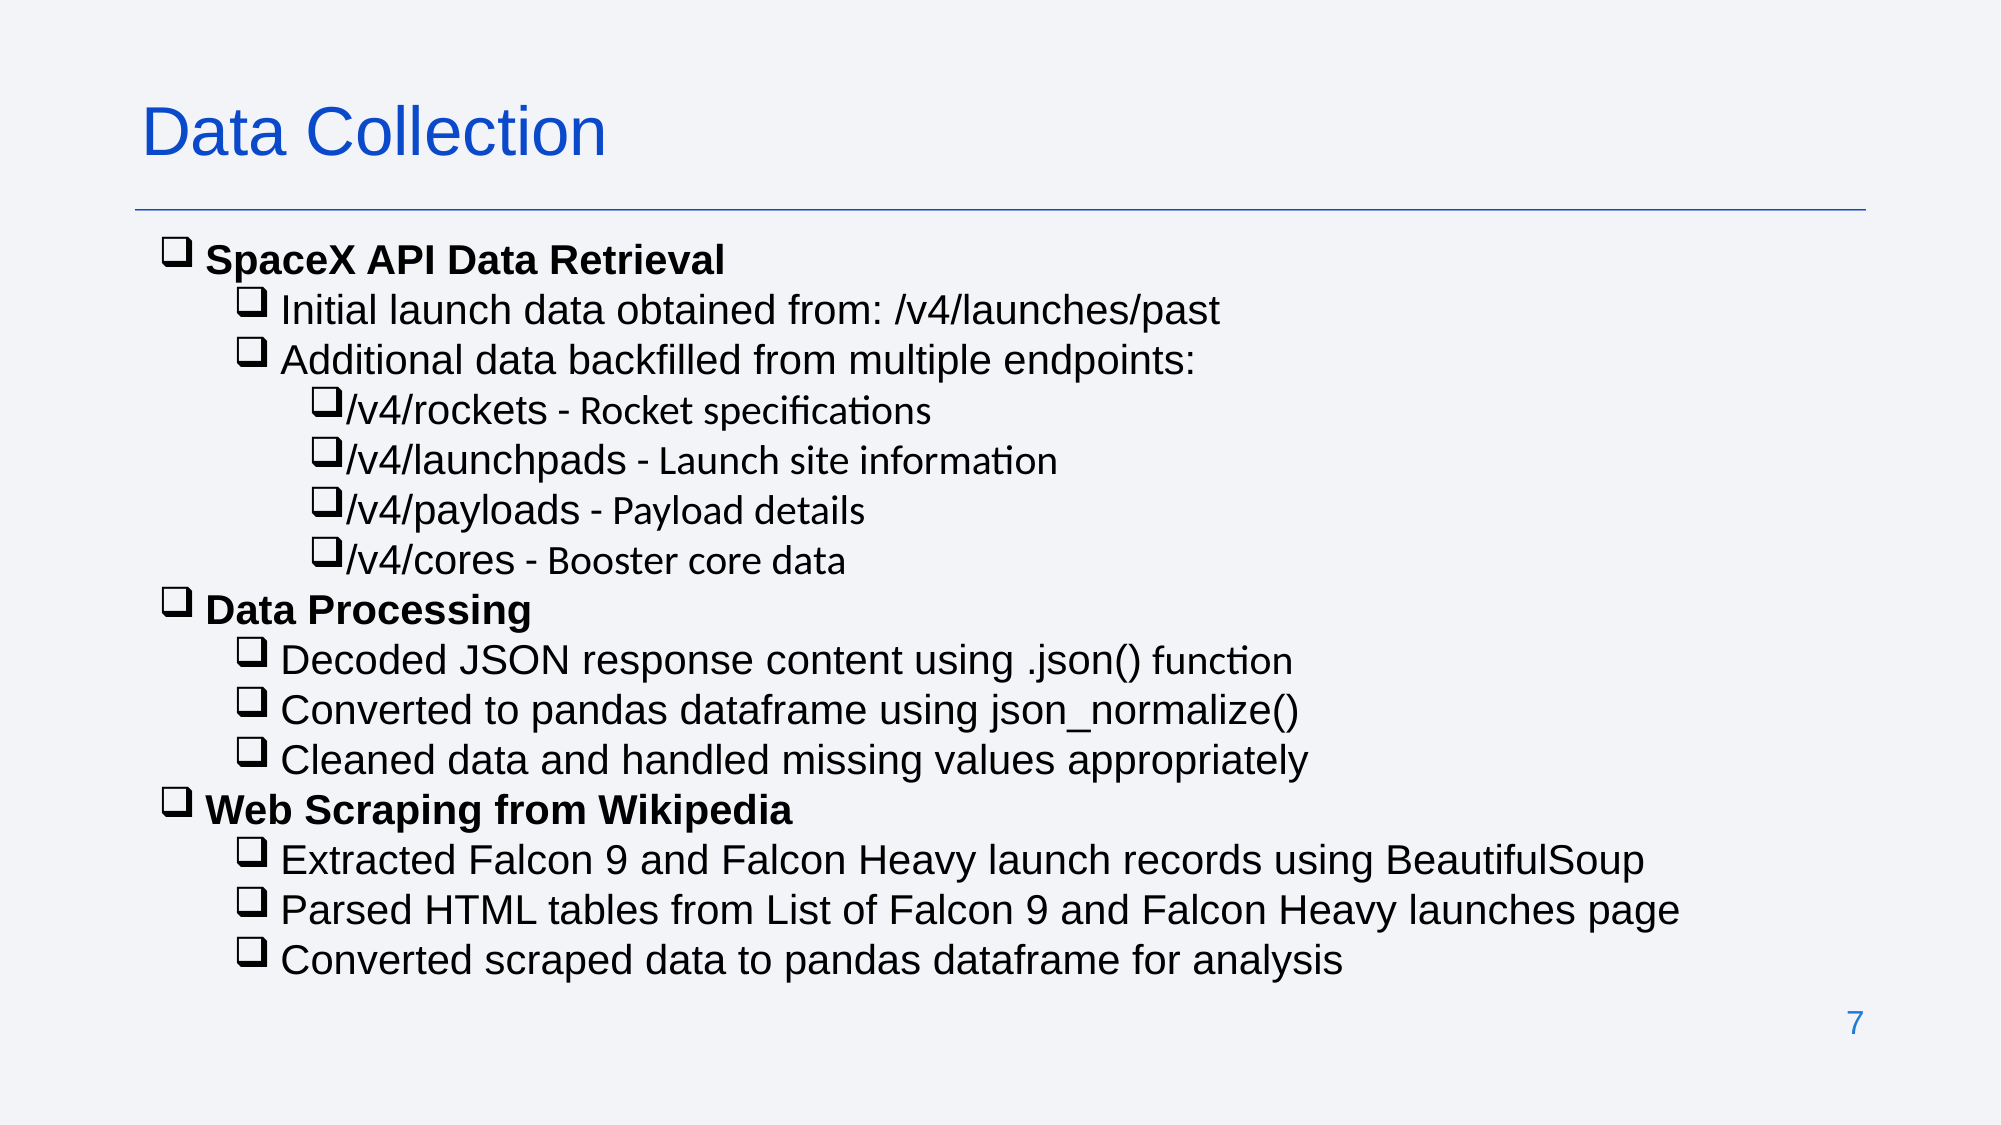

Data Collection
SpaceX API Data Retrieval
Initial launch data obtained from: /v4/launches/past
Additional data backfilled from multiple endpoints:
/v4/rockets - Rocket specifications
/v4/launchpads - Launch site information
/v4/payloads - Payload details
/v4/cores - Booster core data
Data Processing
Decoded JSON response content using .json() function
Converted to pandas dataframe using json_normalize()
Cleaned data and handled missing values appropriately
Web Scraping from Wikipedia
Extracted Falcon 9 and Falcon Heavy launch records using BeautifulSoup
Parsed HTML tables from List of Falcon 9 and Falcon Heavy launches page
Converted scraped data to pandas dataframe for analysis

7